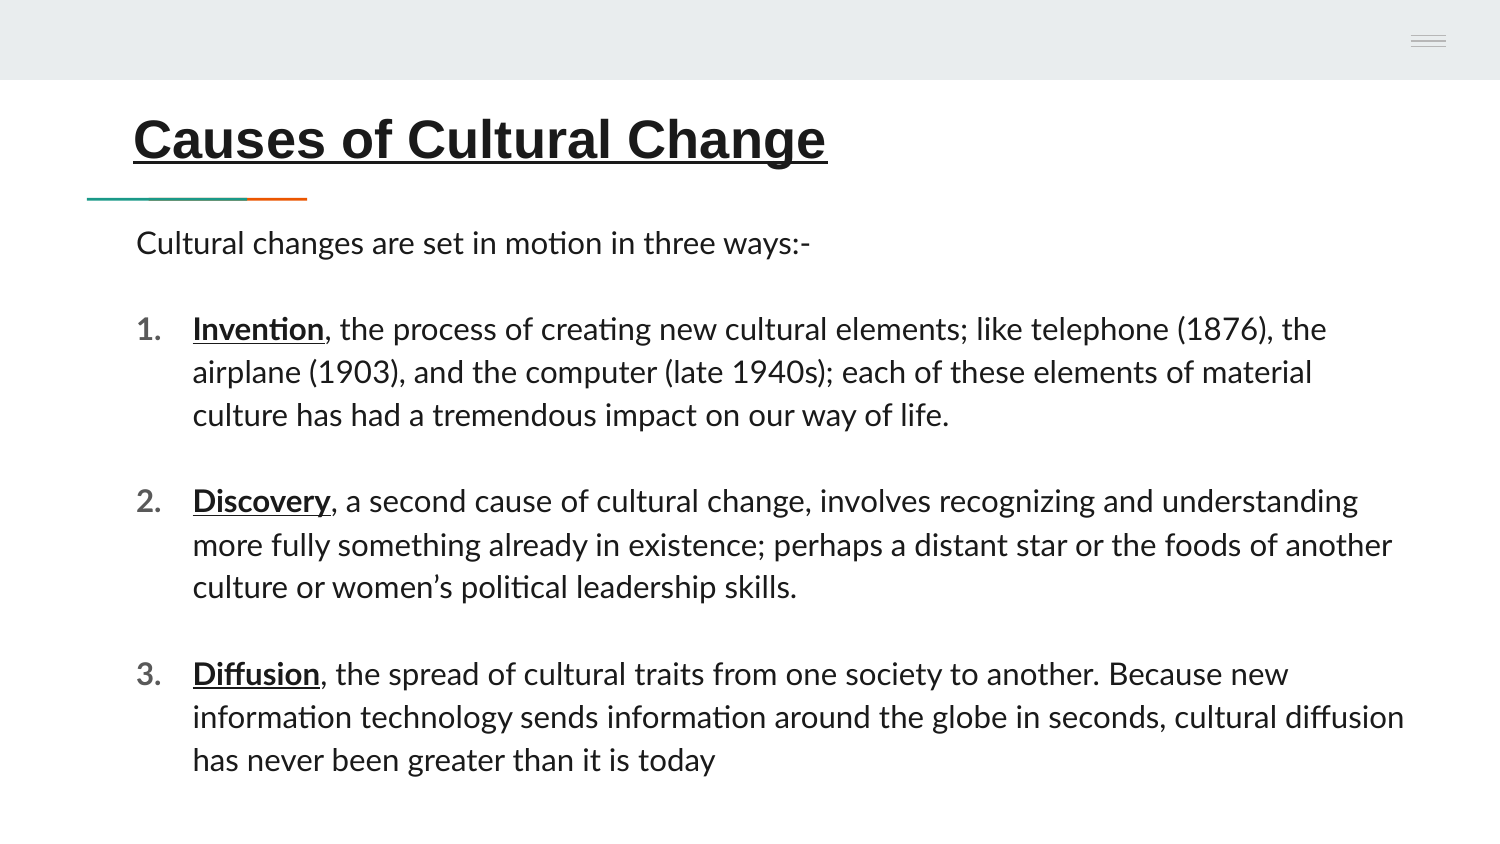

# Causes of Cultural Change
Cultural changes are set in motion in three ways:-

Invention, the process of creating new cultural elements; like telephone (1876), the airplane (1903), and the computer (late 1940s); each of these elements of material culture has had a tremendous impact on our way of life.

Discovery, a second cause of cultural change, involves recognizing and understanding more fully something already in existence; perhaps a distant star or the foods of another culture or women’s political leadership skills.

Diffusion, the spread of cultural traits from one society to another. Because new information technology sends information around the globe in seconds, cultural diffusion has never been greater than it is today